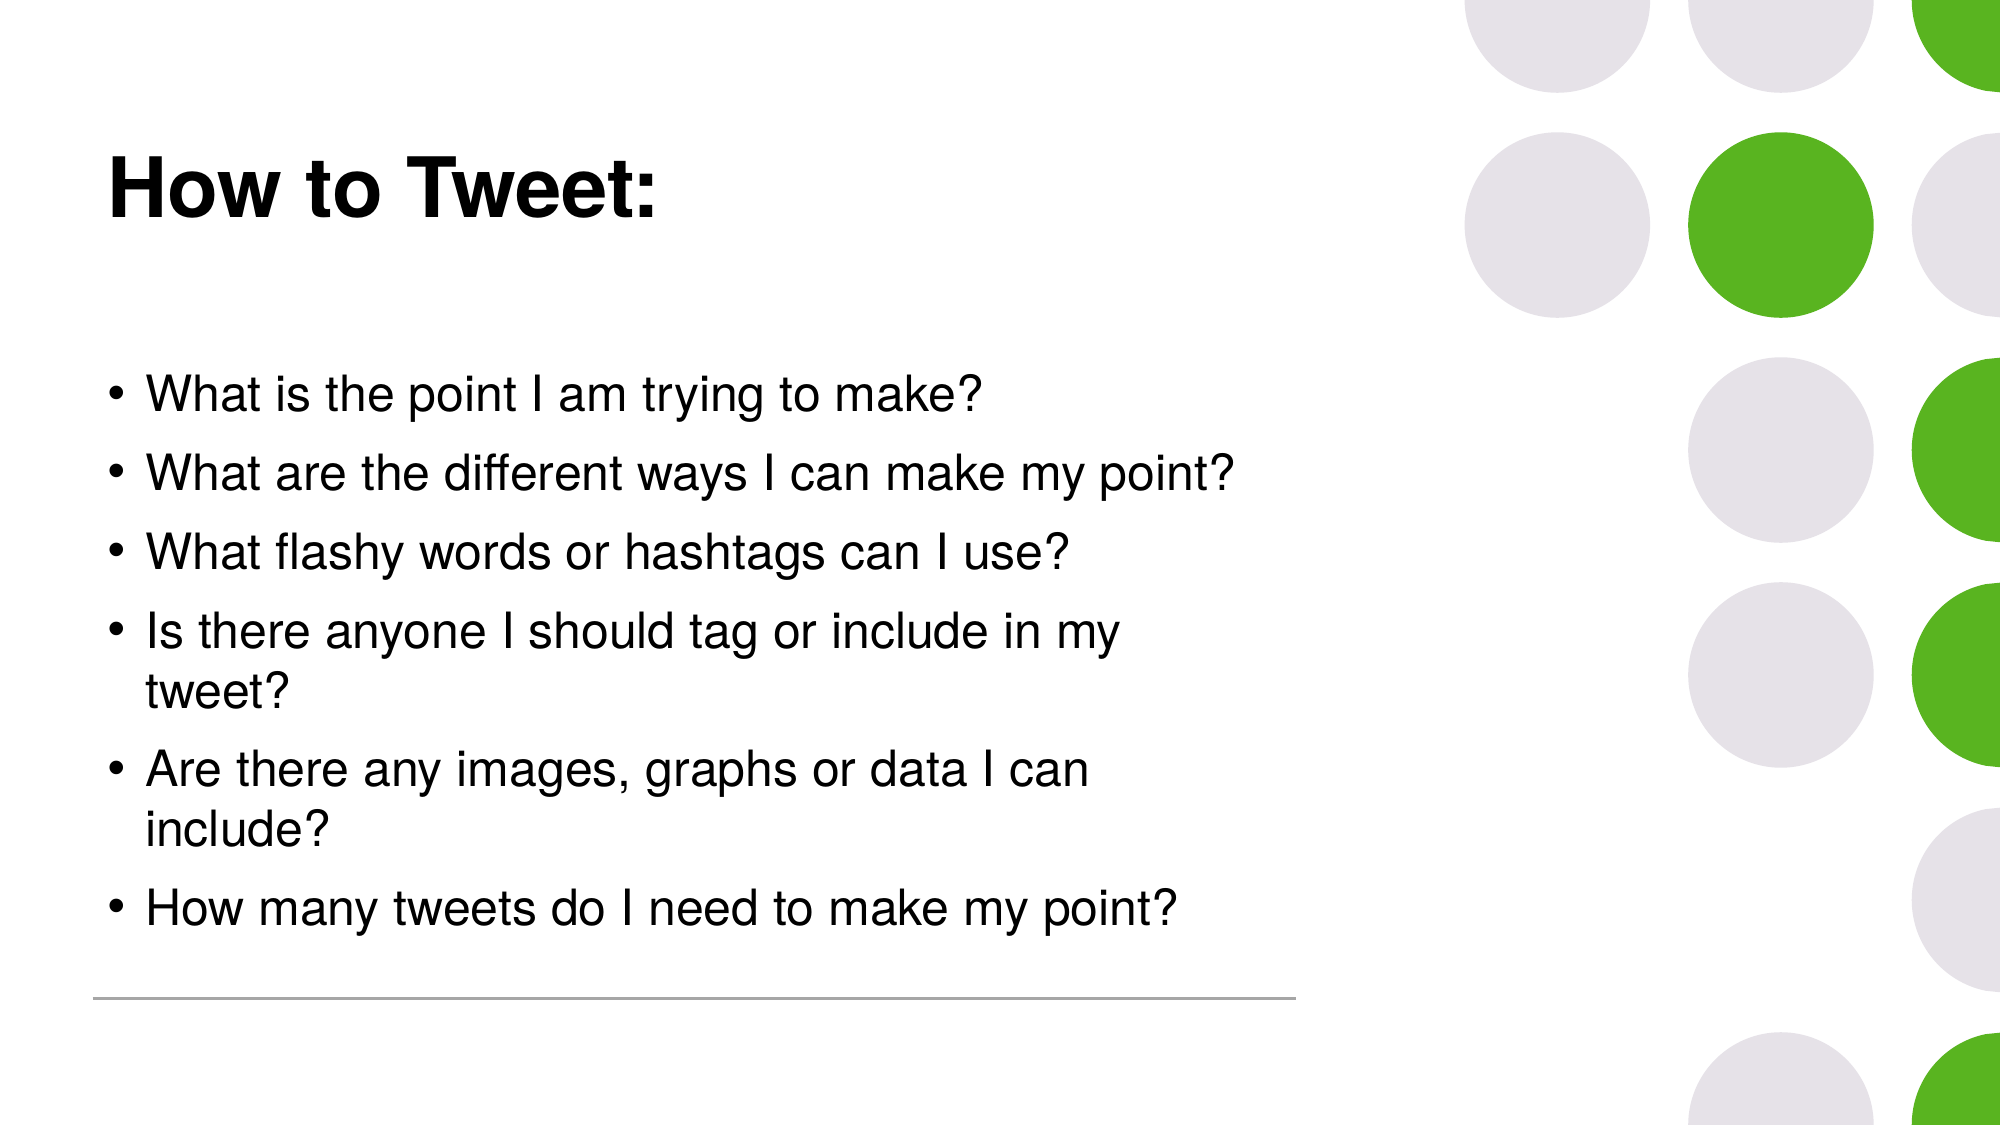

# How to Tweet:
What is the point I am trying to make?
What are the different ways I can make my point?
What flashy words or hashtags can I use?
Is there anyone I should tag or include in my tweet?
Are there any images, graphs or data I can include?
How many tweets do I need to make my point?